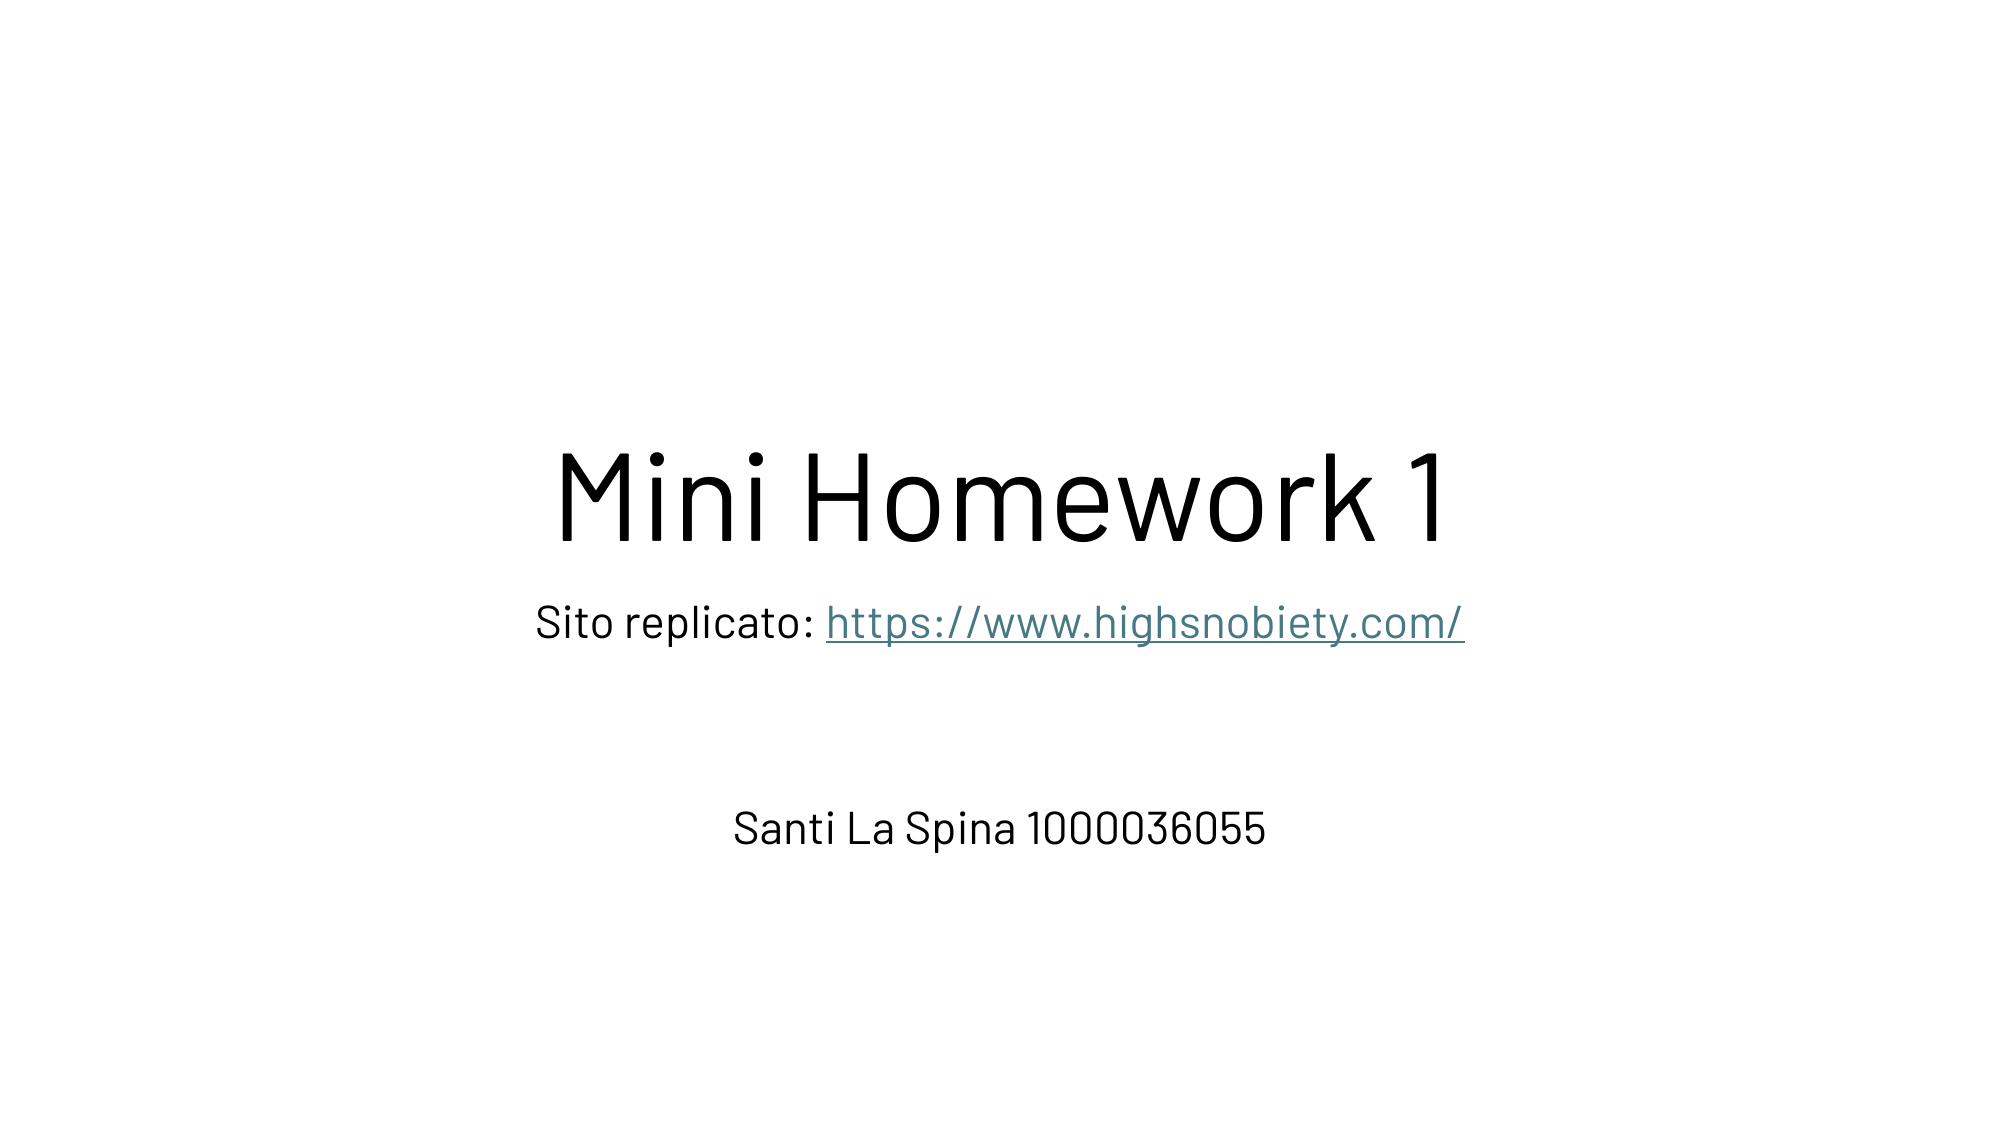

# Mini Homework 1
Sito replicato: https://www.highsnobiety.com/

Santi La Spina 1000036055